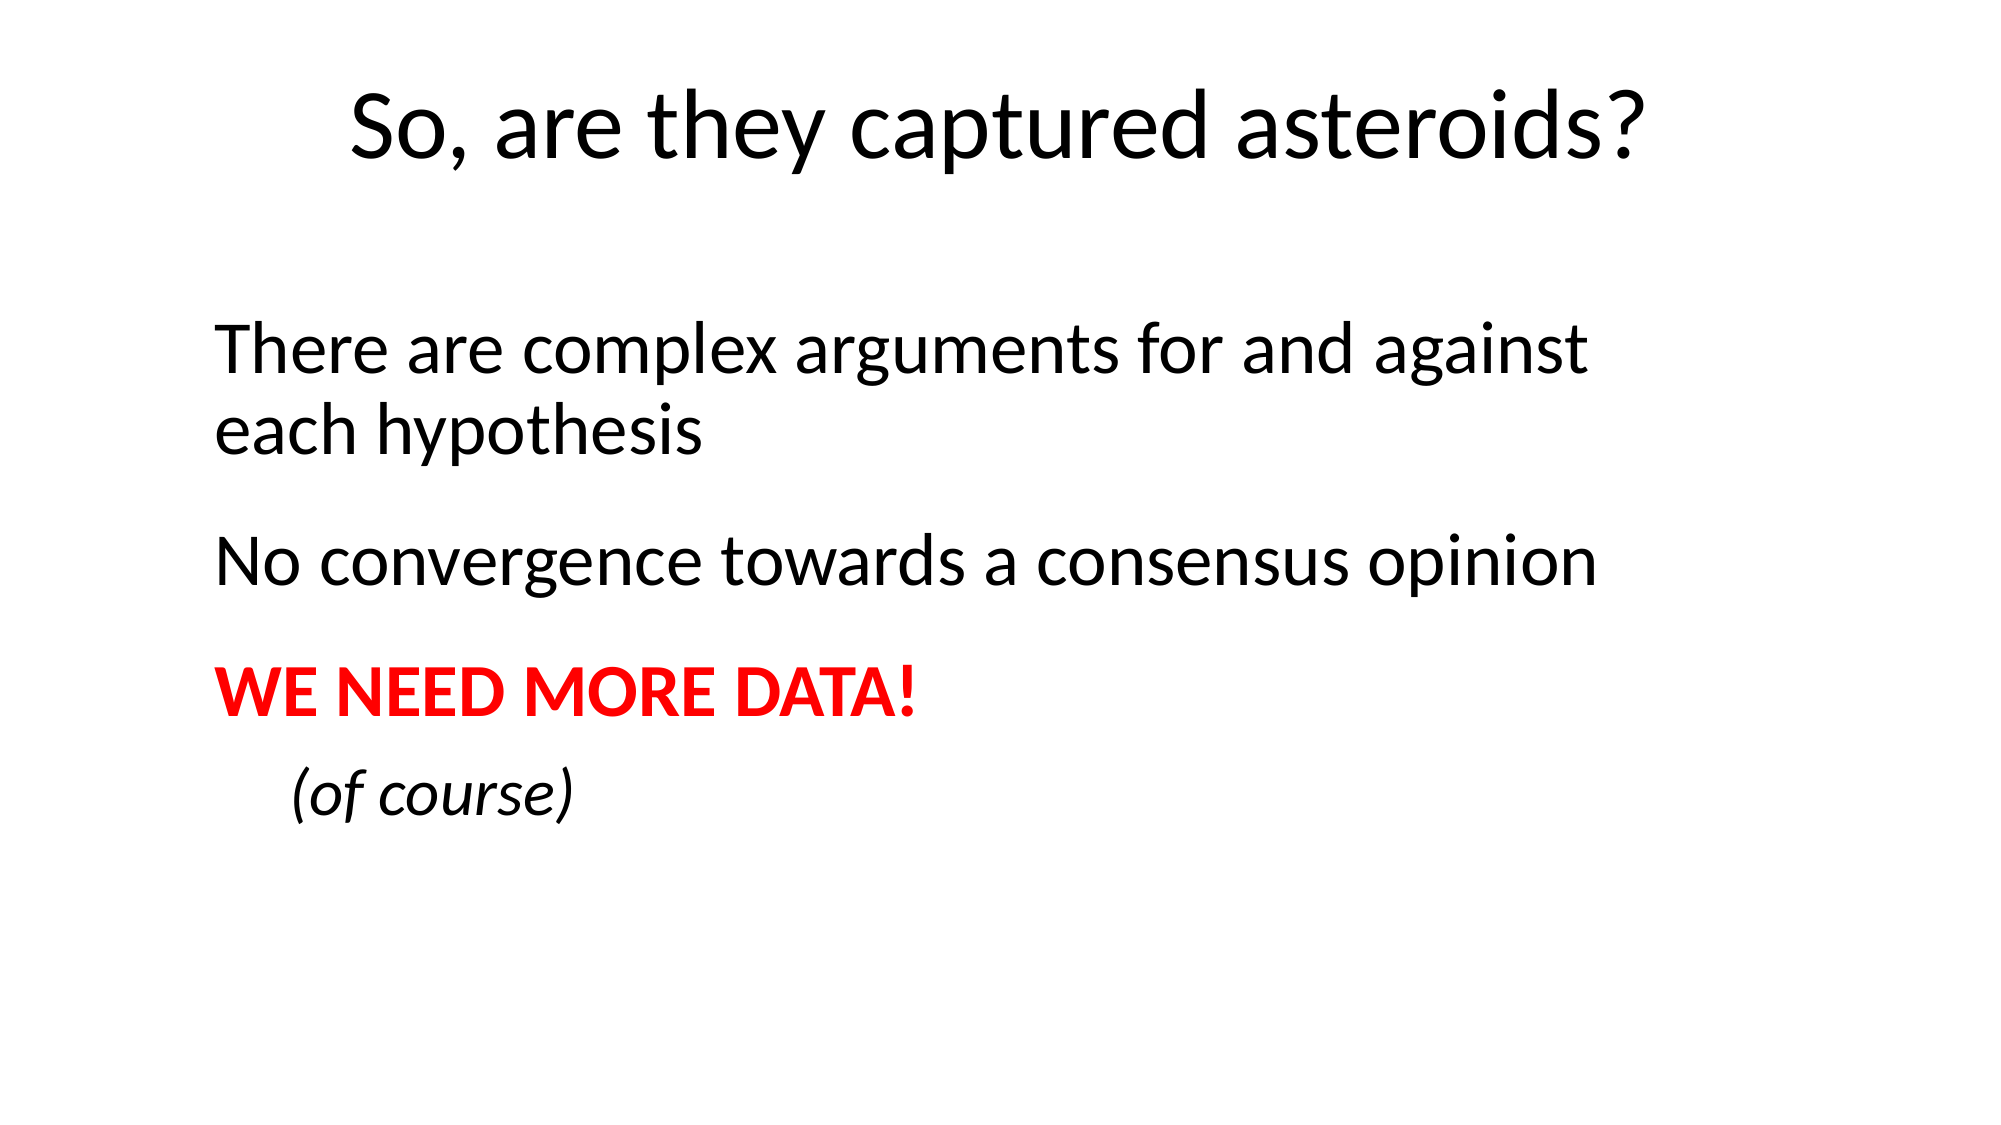

# So, are they captured asteroids?
There are complex arguments for and against each hypothesis
No convergence towards a consensus opinion
WE NEED MORE DATA!
(of course)